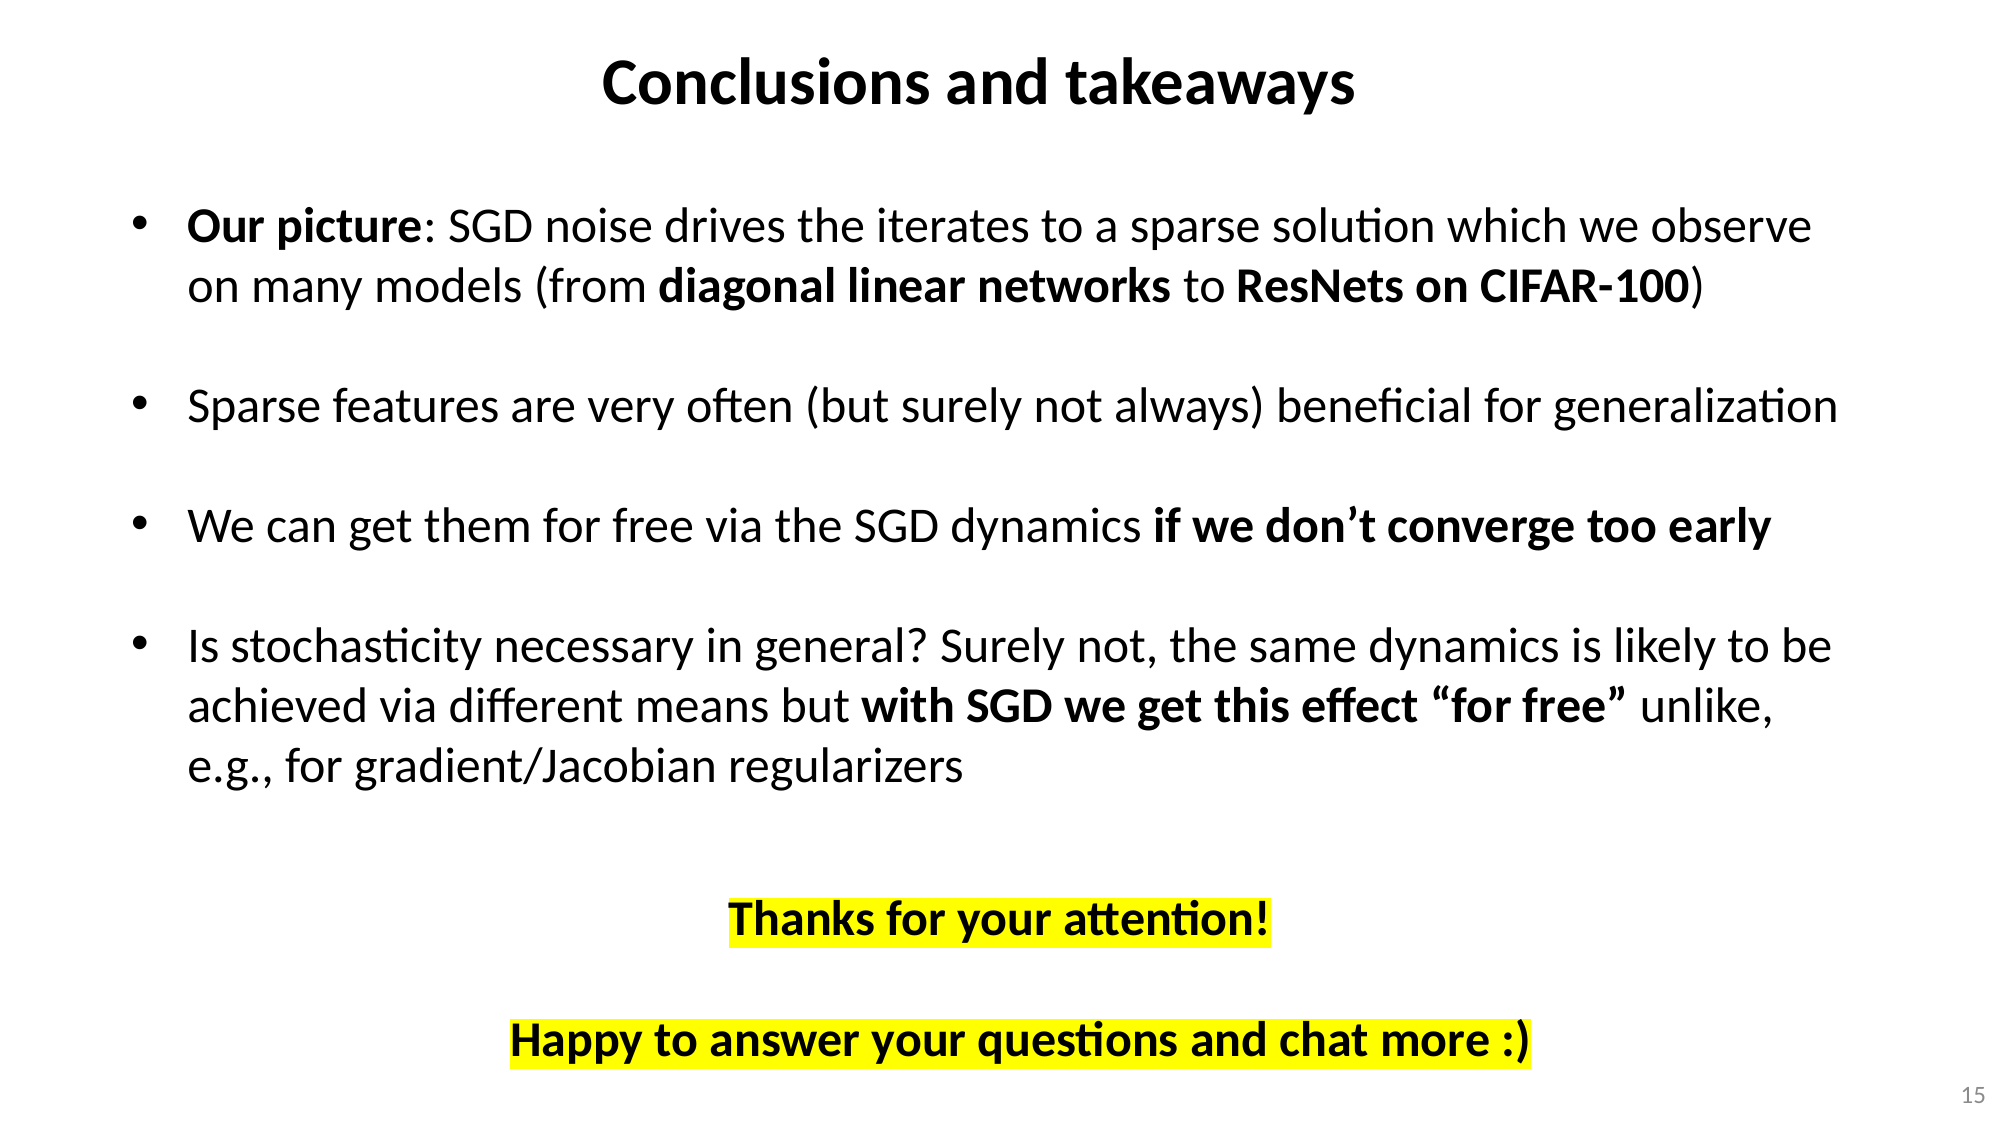

Conclusions and takeaways
Our picture: SGD noise drives the iterates to a sparse solution which we observe on many models (from diagonal linear networks to ResNets on CIFAR-100)

Sparse features are very often (but surely not always) beneficial for generalization

We can get them for free via the SGD dynamics if we don’t converge too early

Is stochasticity necessary in general? Surely not, the same dynamics is likely to be achieved via different means but with SGD we get this effect “for free” unlike, e.g., for gradient/Jacobian regularizers
Thanks for your attention!
Happy to answer your questions and chat more :)
15